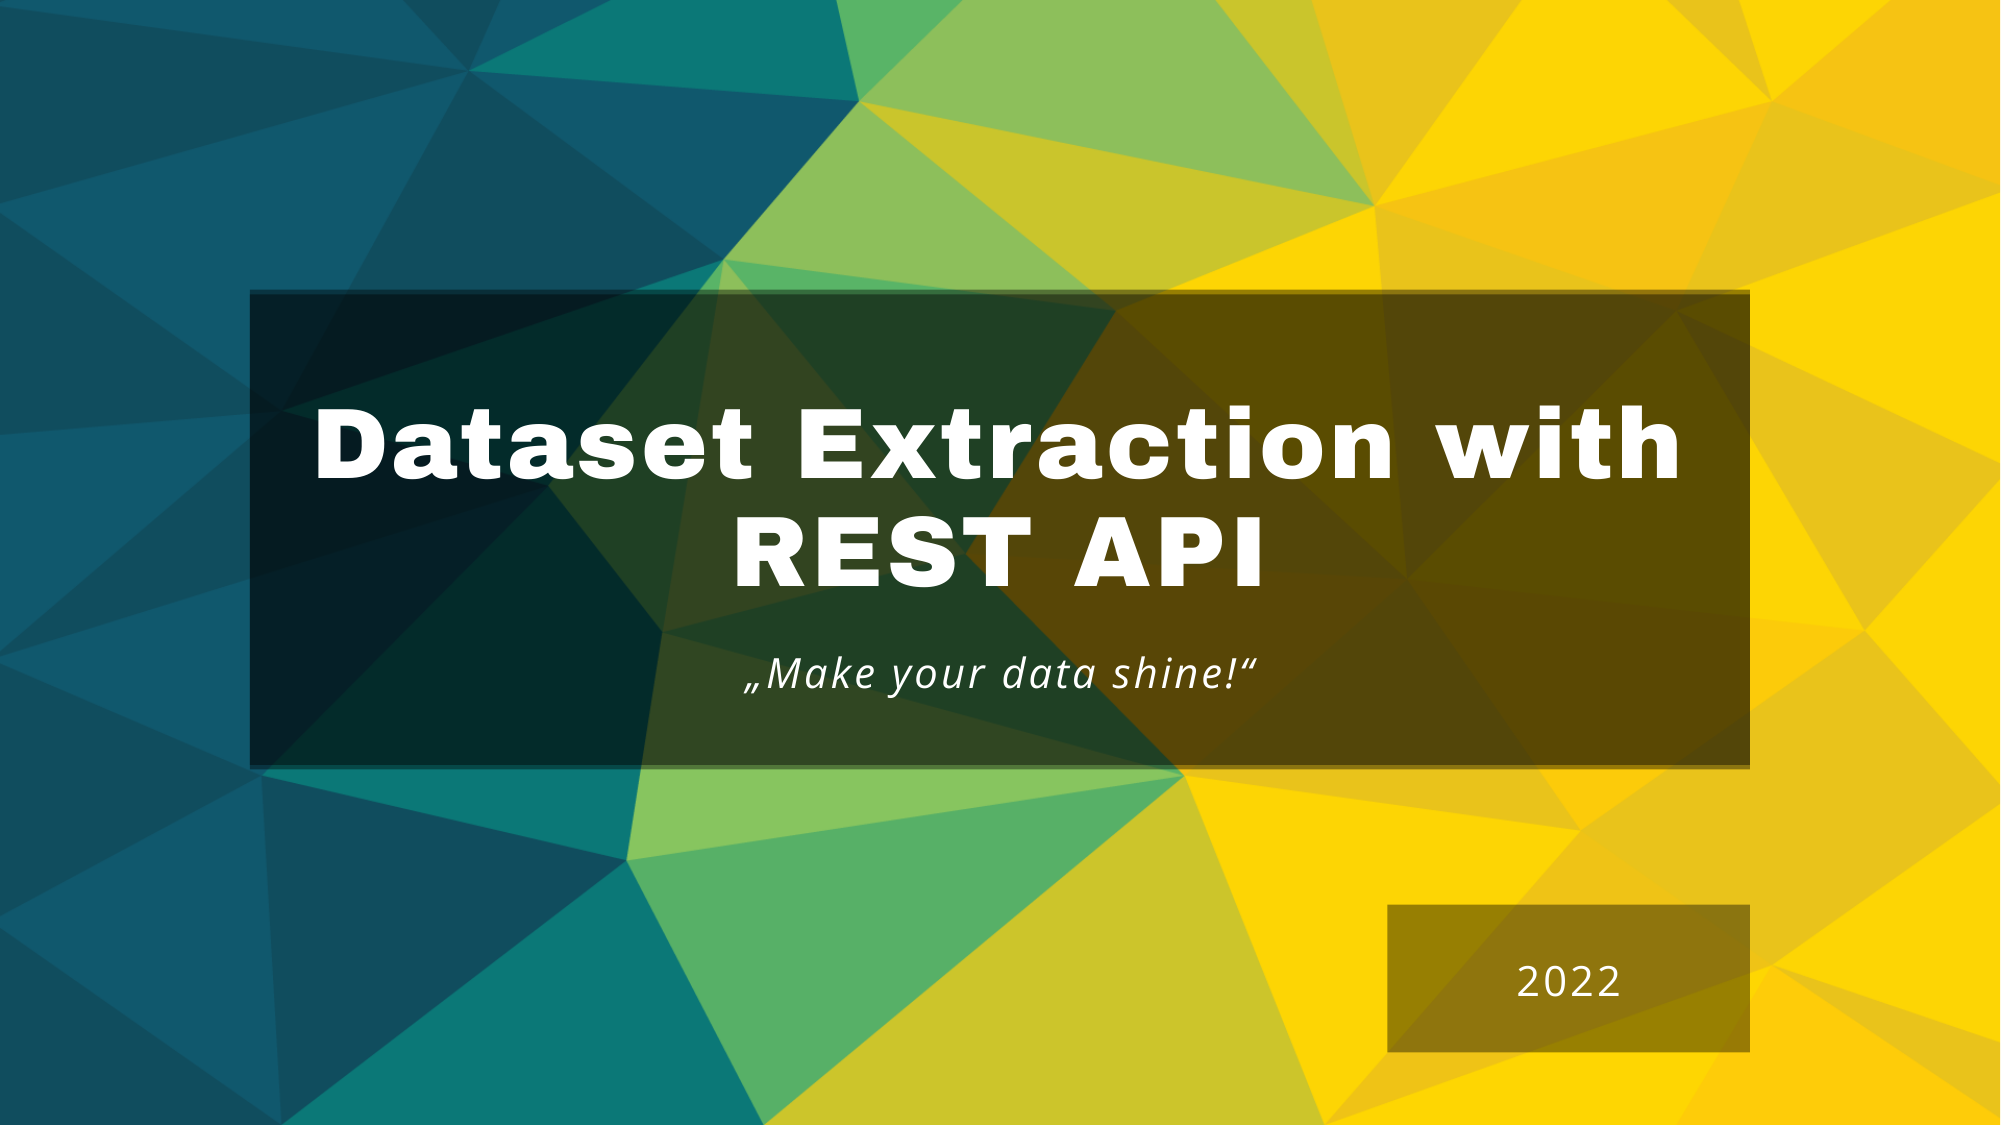

# Dataset Extraction with REST API
„Make your data shine!“
2022